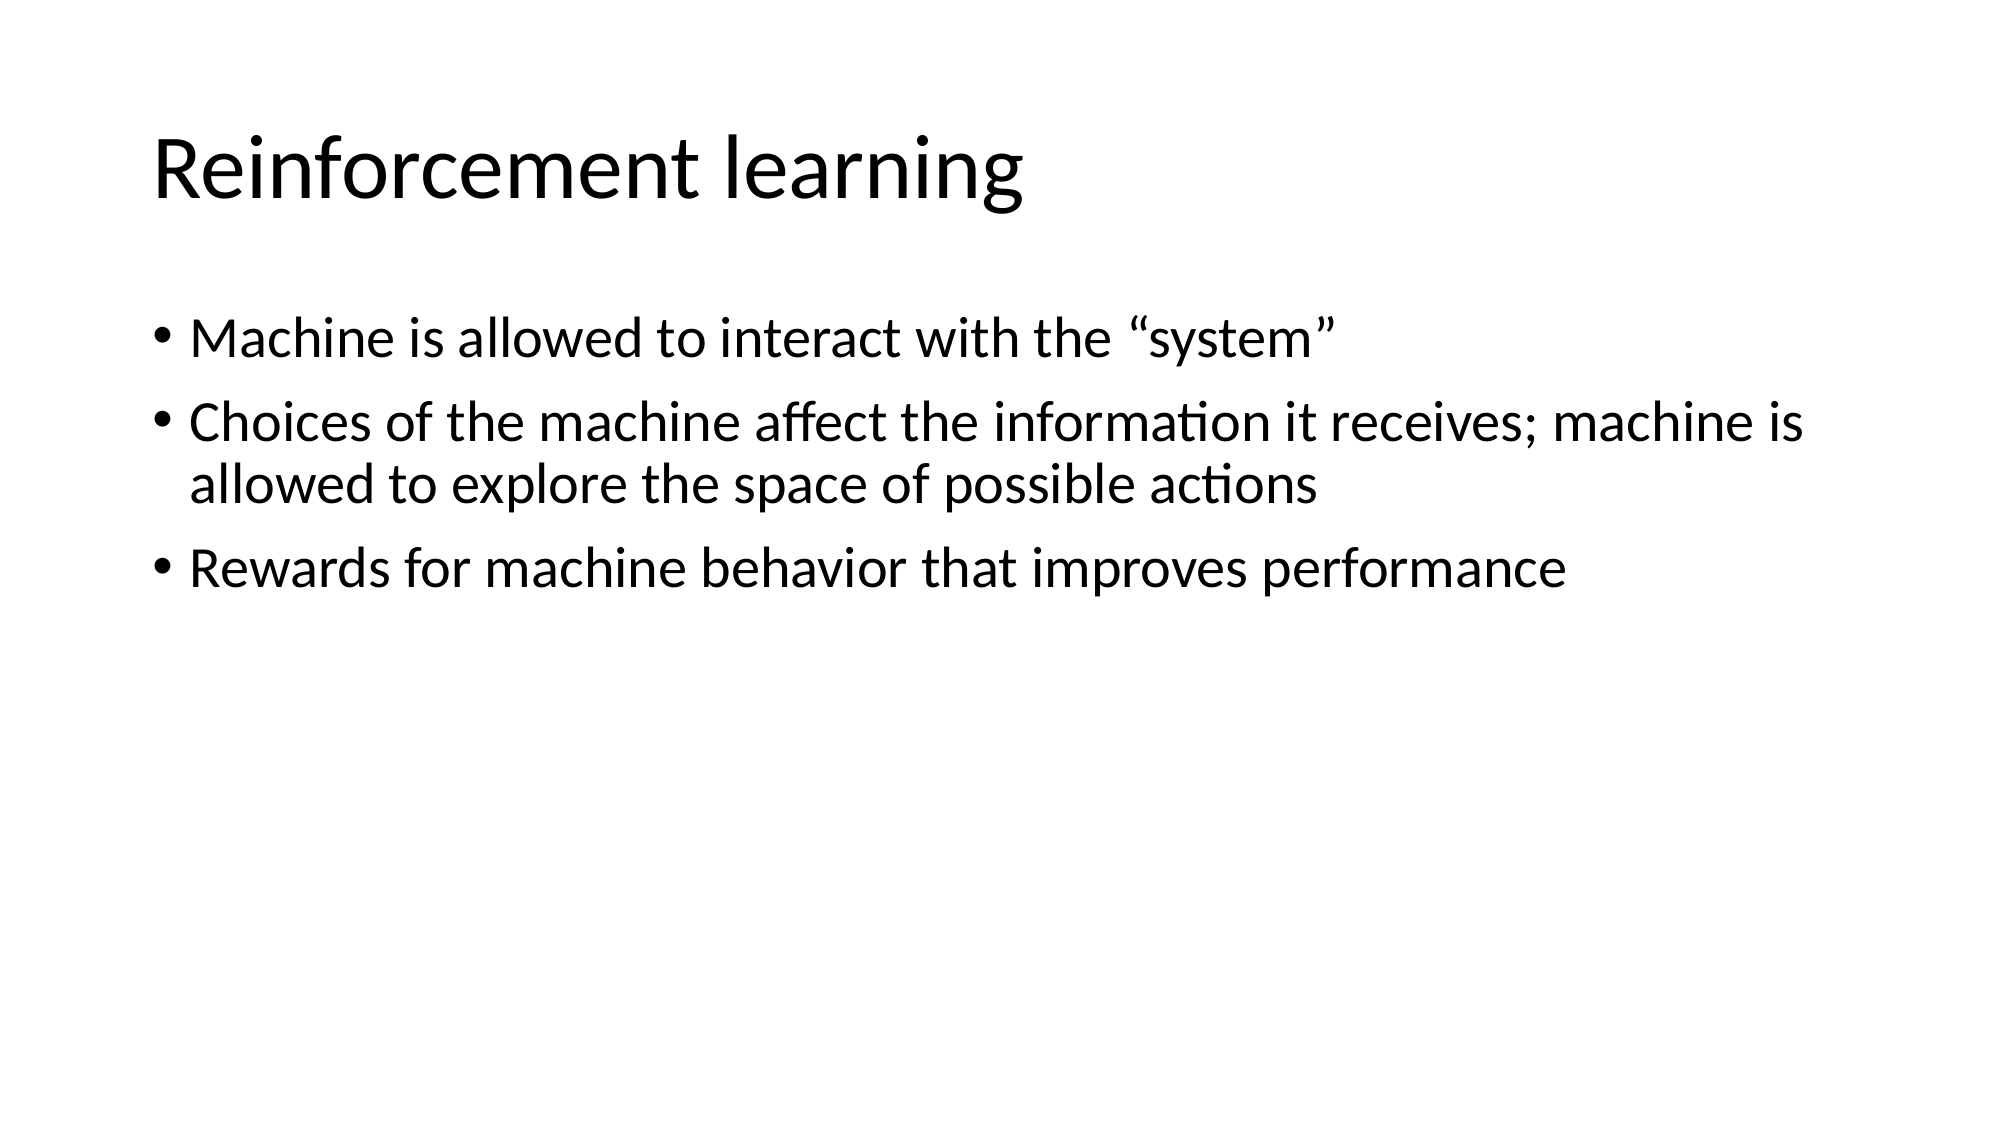

# Reinforcement learning
Machine is allowed to interact with the “system”
Choices of the machine affect the information it receives; machine is allowed to explore the space of possible actions
Rewards for machine behavior that improves performance